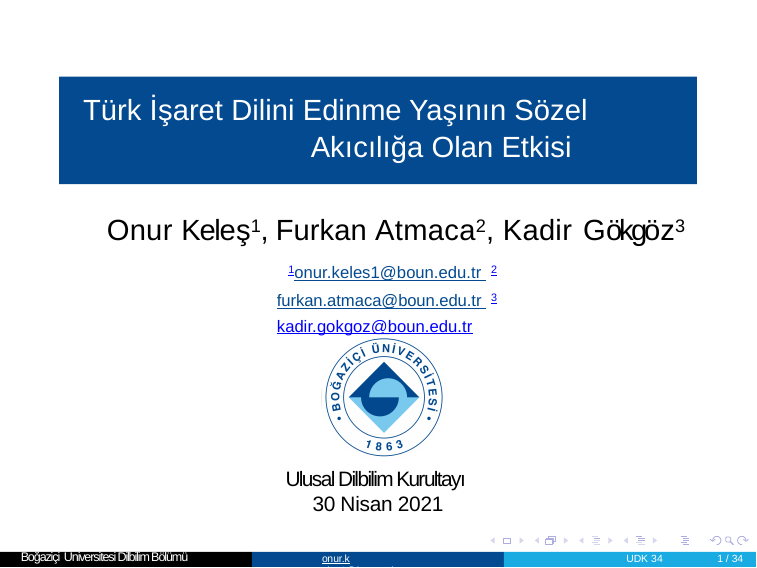

# Türk İşaret Dilini Edinme Yaşının Sözel Akıcılığa Olan Etkisi
Onur Keleş1, Furkan Atmaca2, Kadir Gökgöz3
1onur.keles1@boun.edu.tr  2furkan.atmaca@boun.edu.tr  3kadir.gokgoz@boun.edu.tr

Ulusal Dilbilim Kurultayı
30 Nisan 2021

Boğaziçi  Üniversitesi Dilbilim Bölümü
onur.keles1@boun.edu.tr
UDK 34
1 / 34